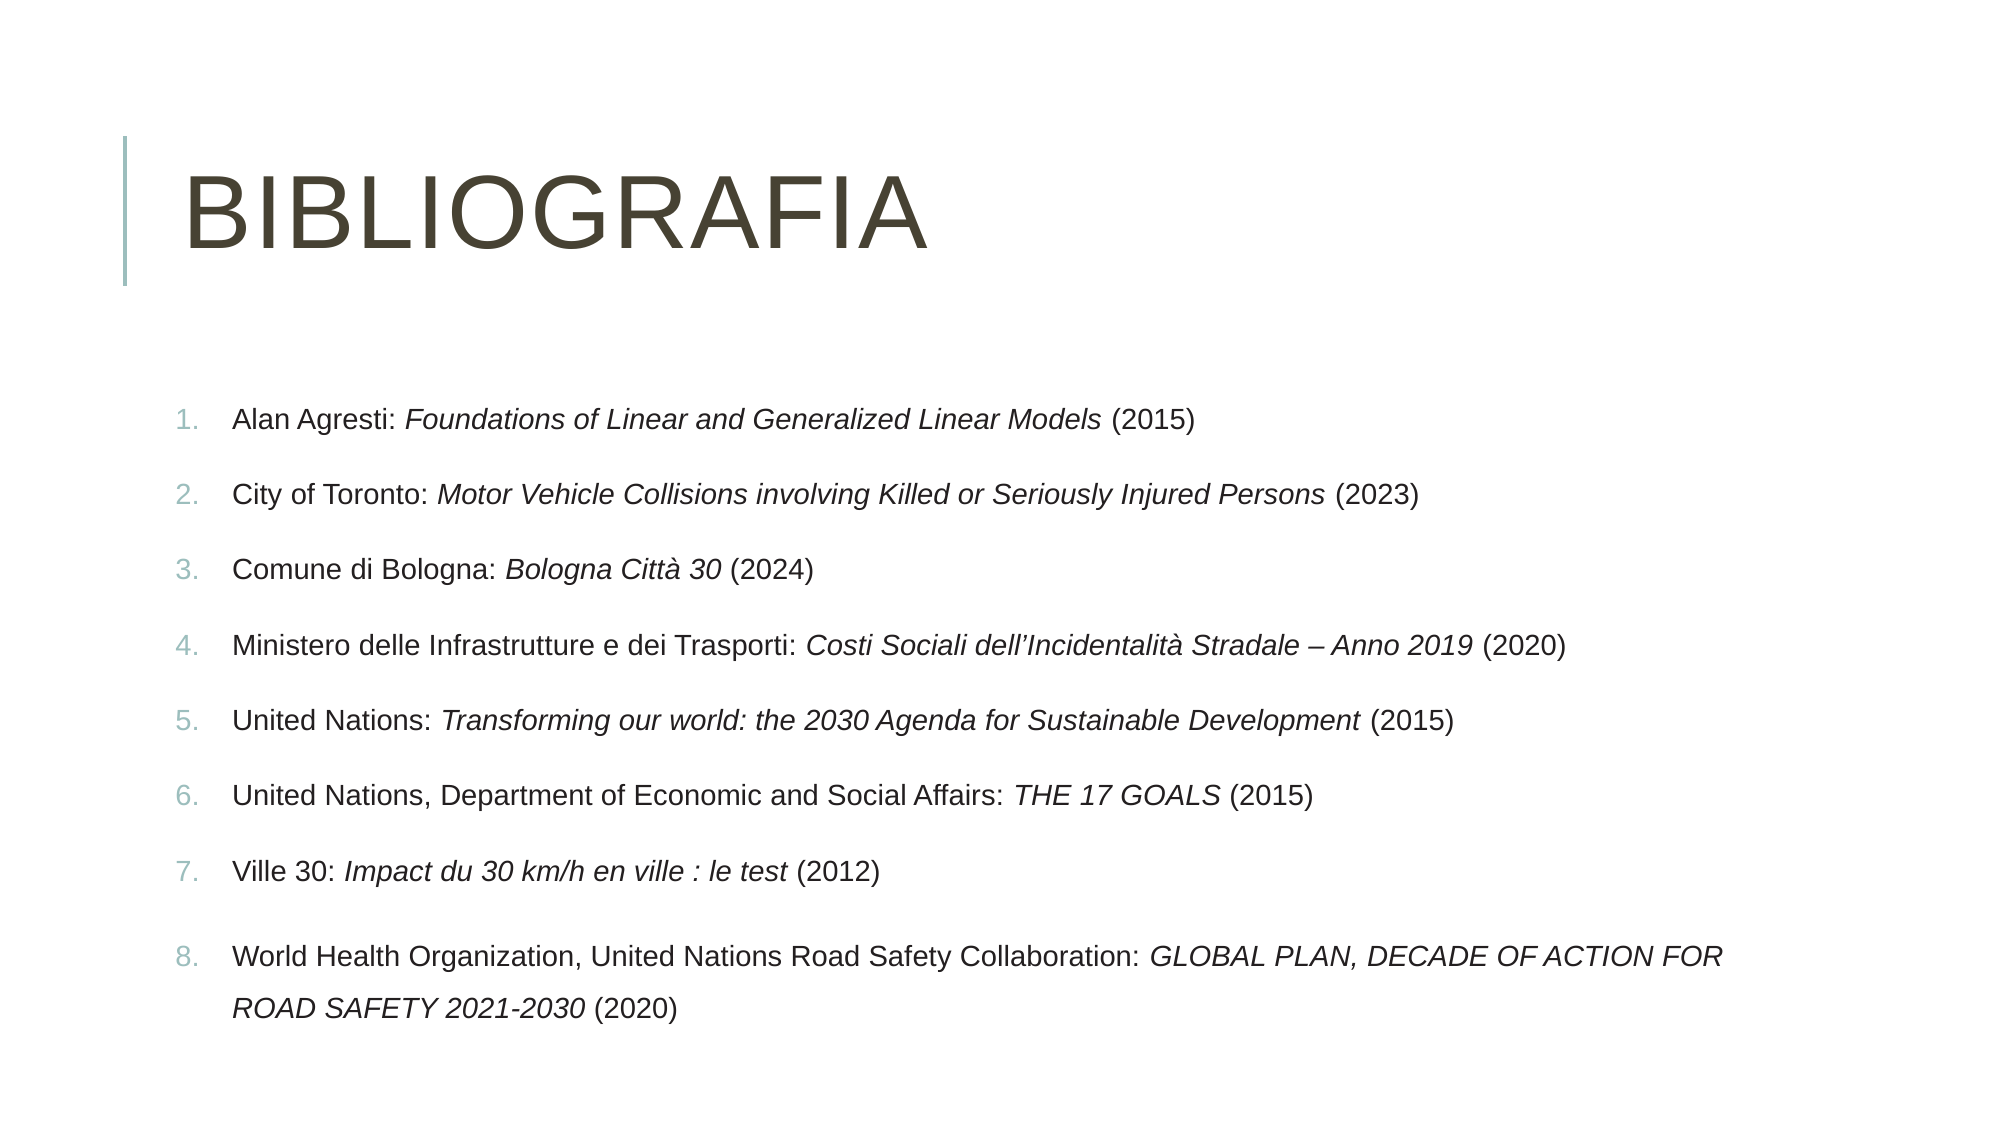

# BIbliografia
Alan Agresti: Foundations of Linear and Generalized Linear Models (2015)
City of Toronto: Motor Vehicle Collisions involving Killed or Seriously Injured Persons (2023)
Comune di Bologna: Bologna Città 30 (2024)
Ministero delle Infrastrutture e dei Trasporti: Costi Sociali dell’Incidentalità Stradale – Anno 2019 (2020)
United Nations: Transforming our world: the 2030 Agenda for Sustainable Development (2015)
United Nations, Department of Economic and Social Affairs: THE 17 GOALS (2015)
Ville 30: Impact du 30 km/h en ville : le test (2012)
World Health Organization, United Nations Road Safety Collaboration: GLOBAL PLAN, DECADE OF ACTION FOR ROAD SAFETY 2021-2030 (2020)